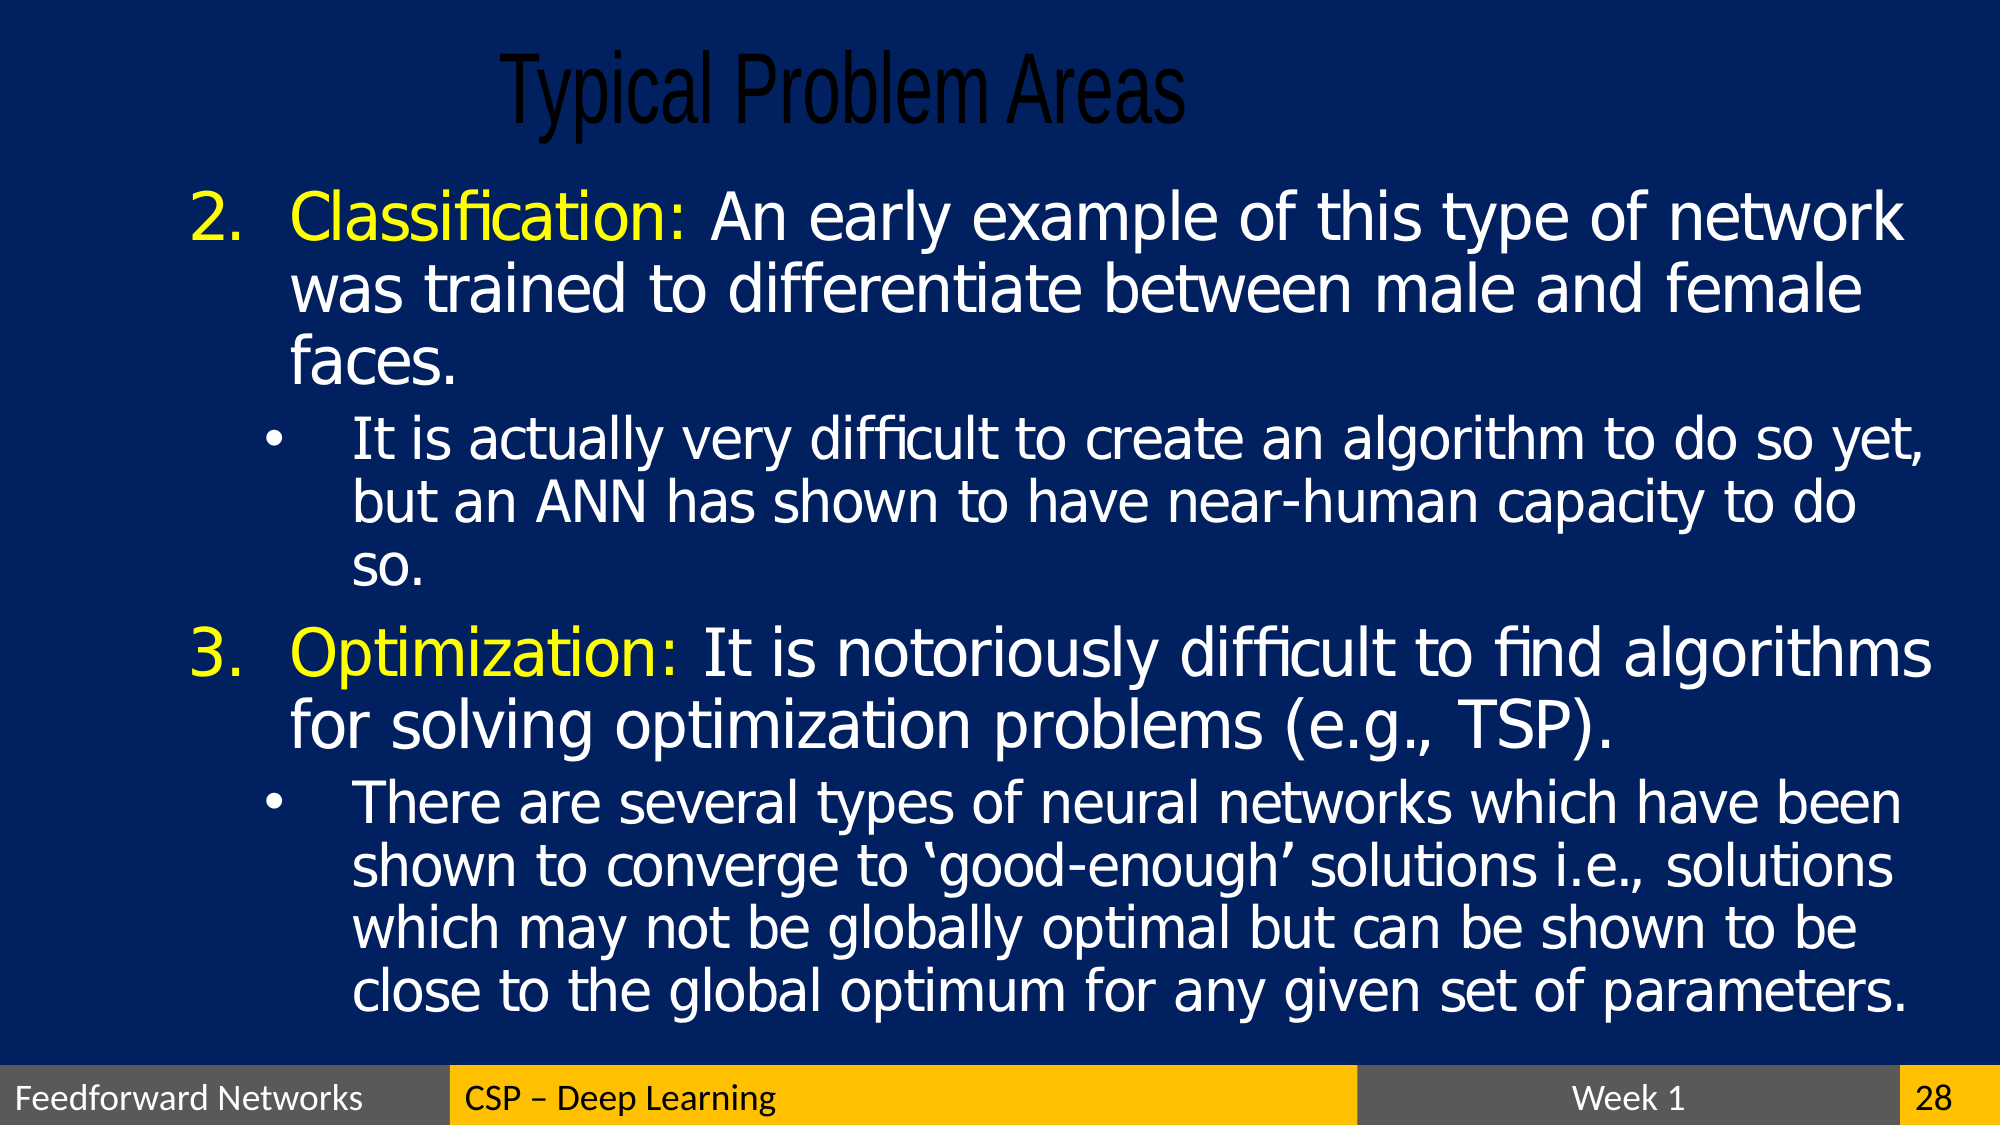

Typical Problem Areas
Classification: An early example of this type of network was trained to differentiate between male and female faces.
It is actually very difficult to create an algorithm to do so yet, but an ANN has shown to have near-human capacity to do so.
Optimization: It is notoriously difficult to find algorithms for solving optimization problems (e.g., TSP).
There are several types of neural networks which have been shown to converge to ‘good-enough’ solutions i.e., solutions which may not be globally optimal but can be shown to be close to the global optimum for any given set of parameters.